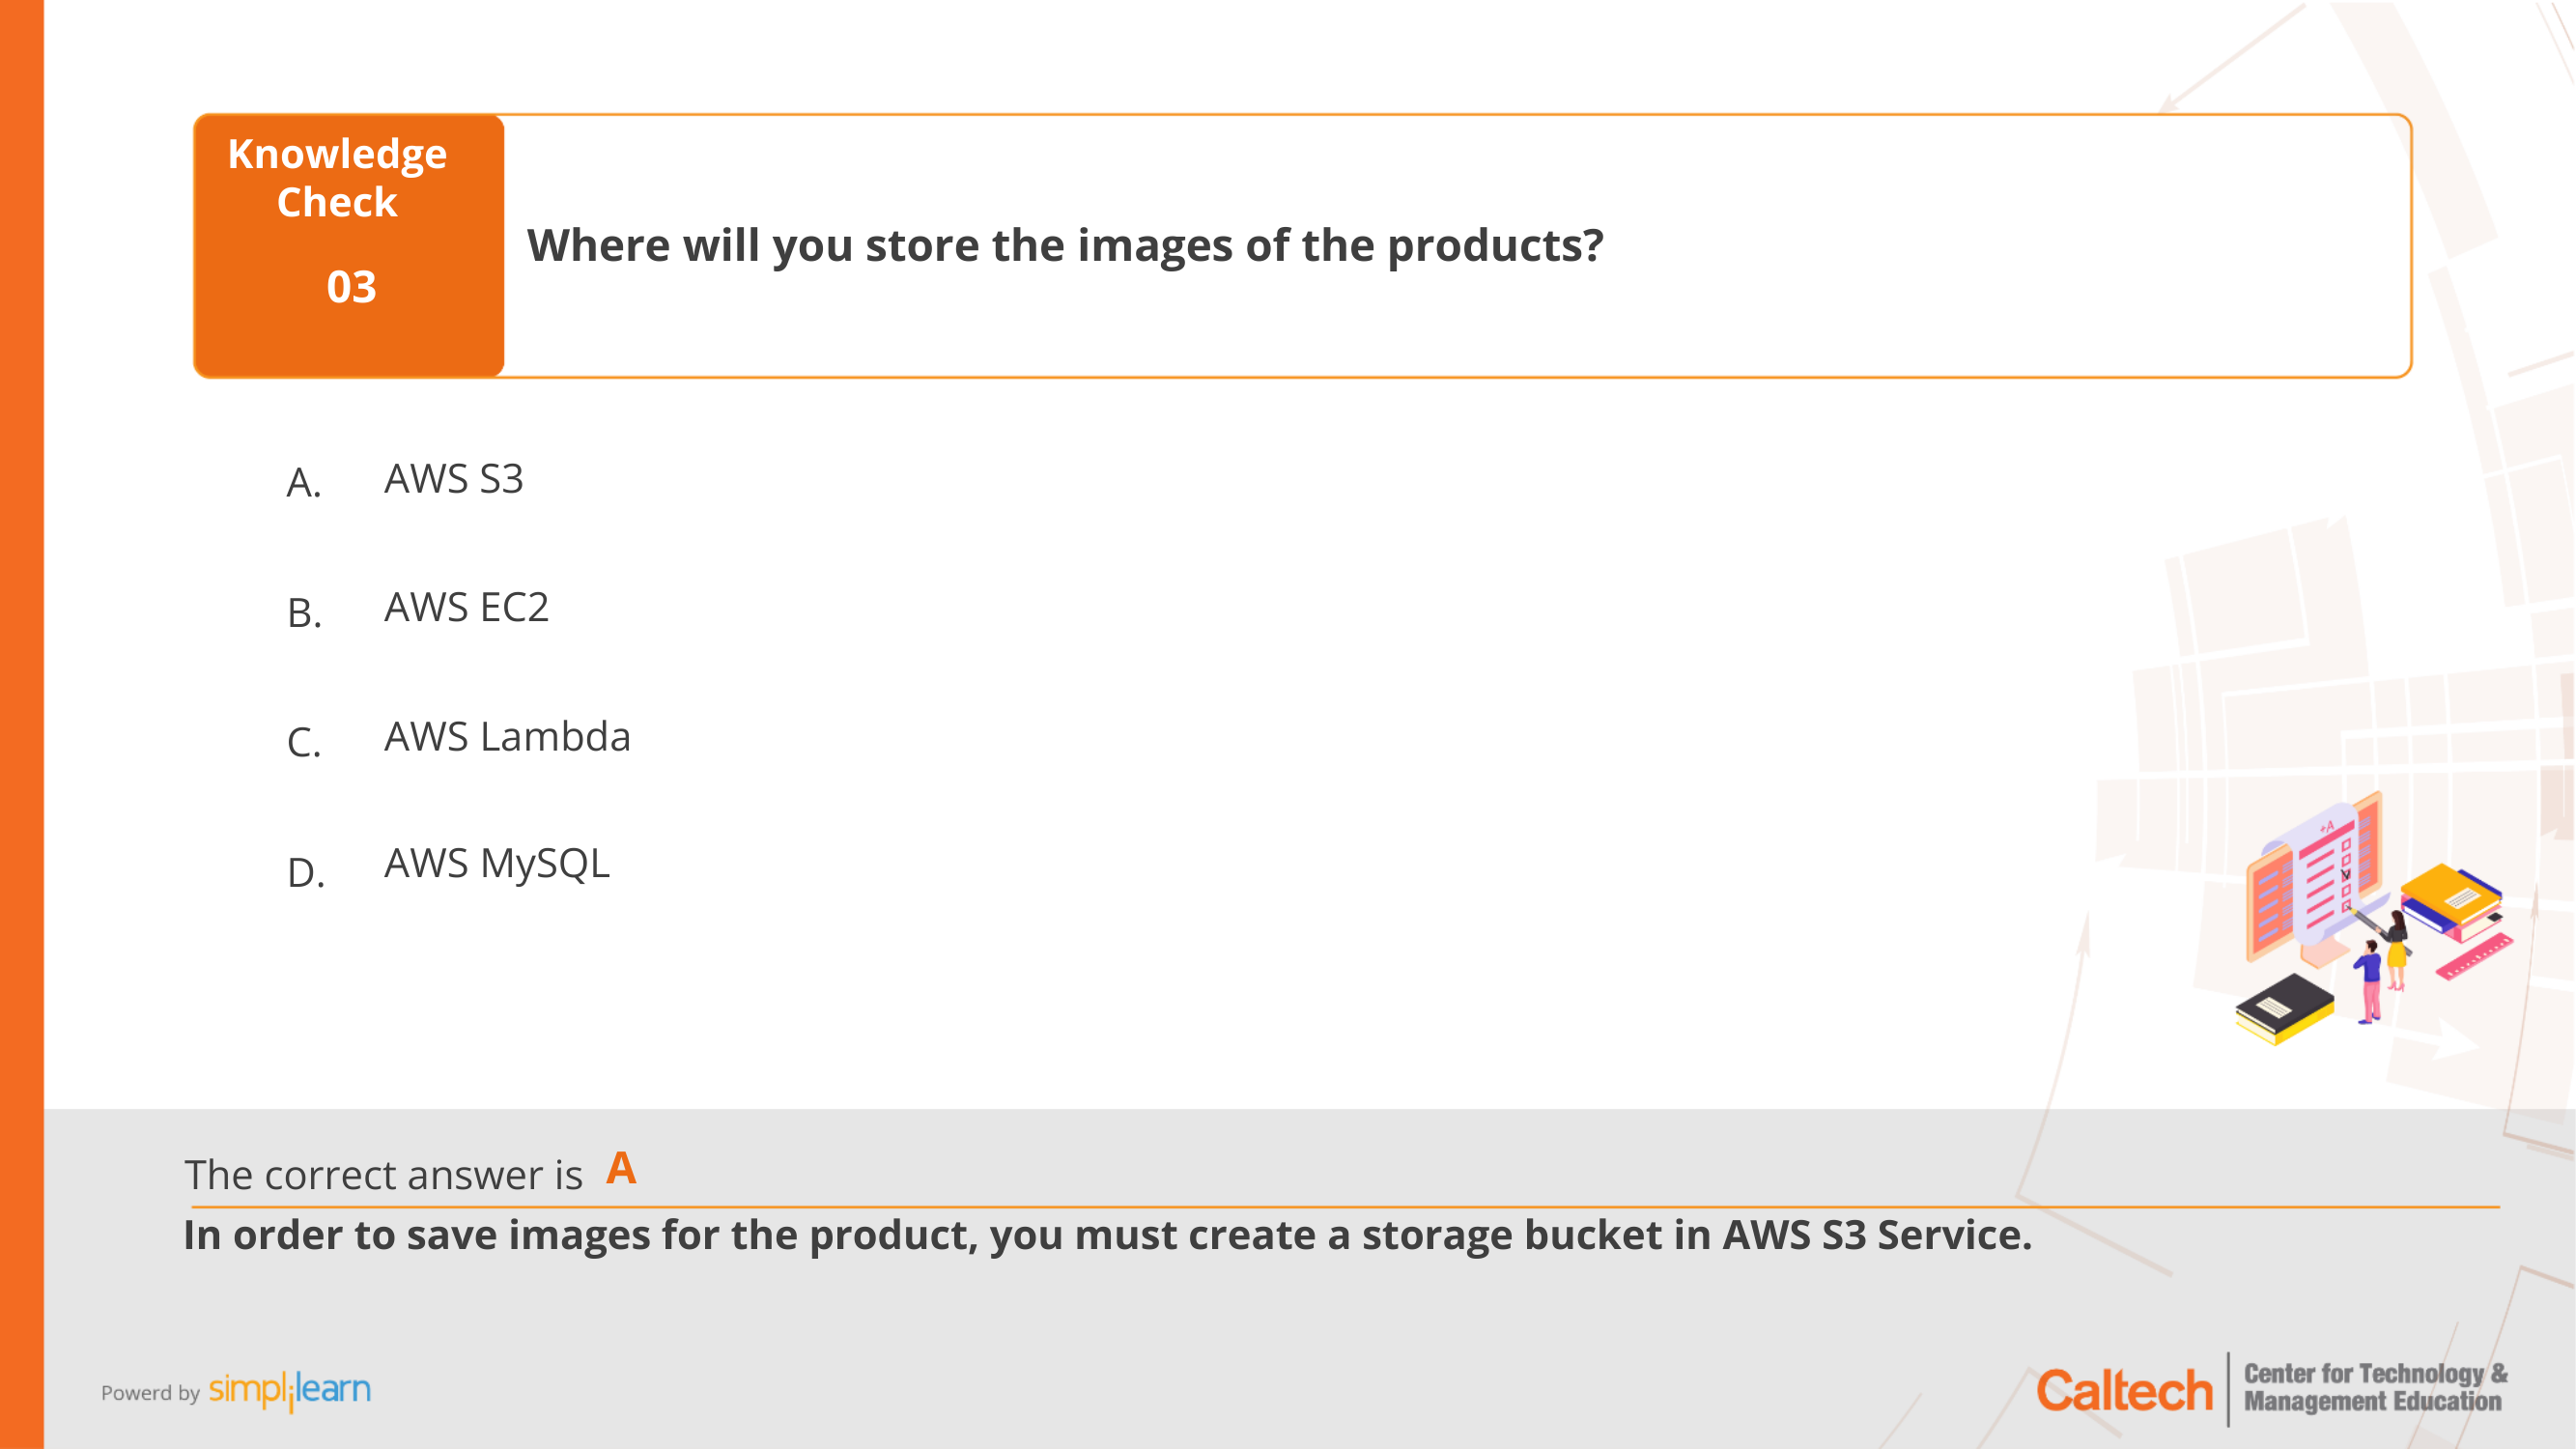

Where will you store the images of the products?
03
AWS S3
AWS EC2
AWS Lambda
AWS MySQL
A
In order to save images for the product, you must create a storage bucket in AWS S3 Service.